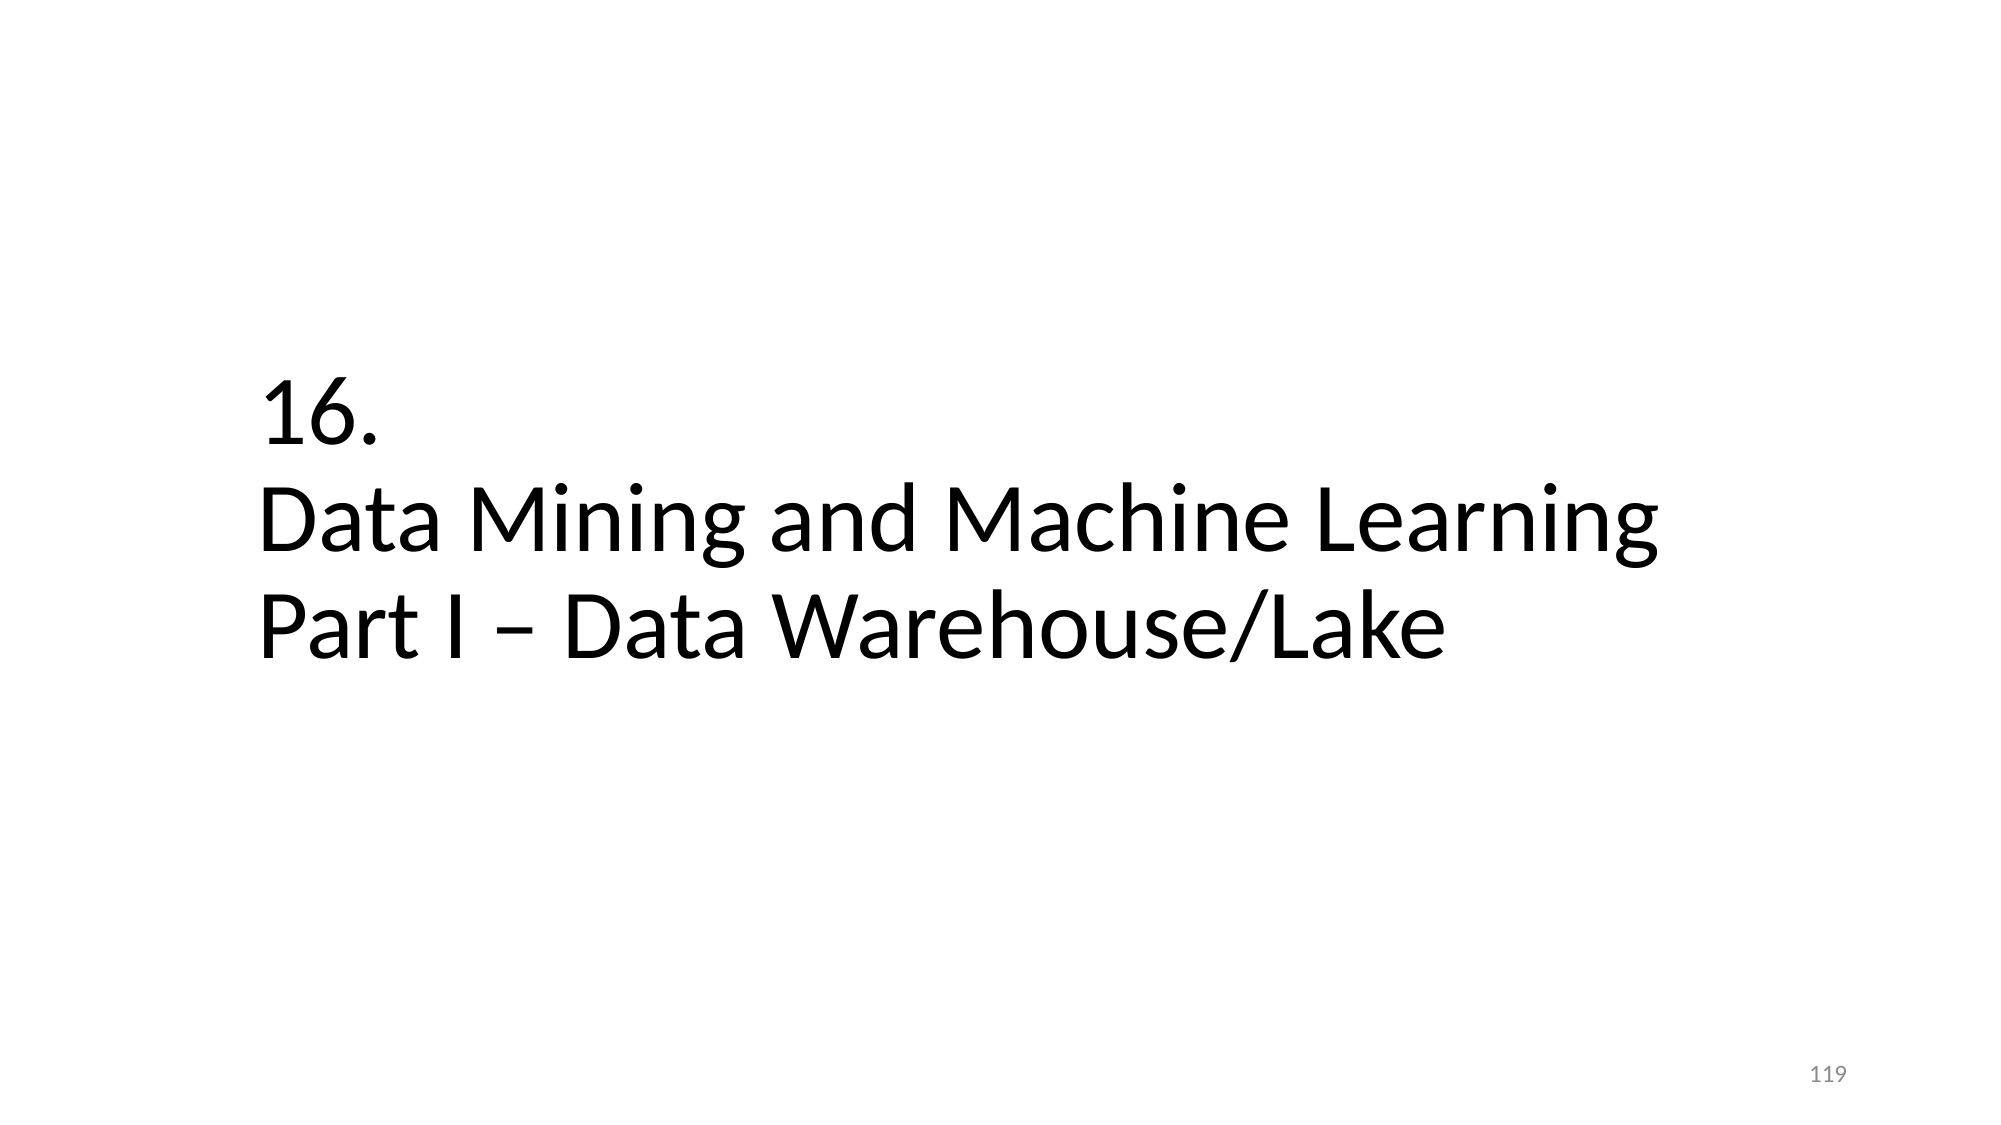

# 16. Data Mining and Machine Learning Part I – Data Warehouse/Lake
119